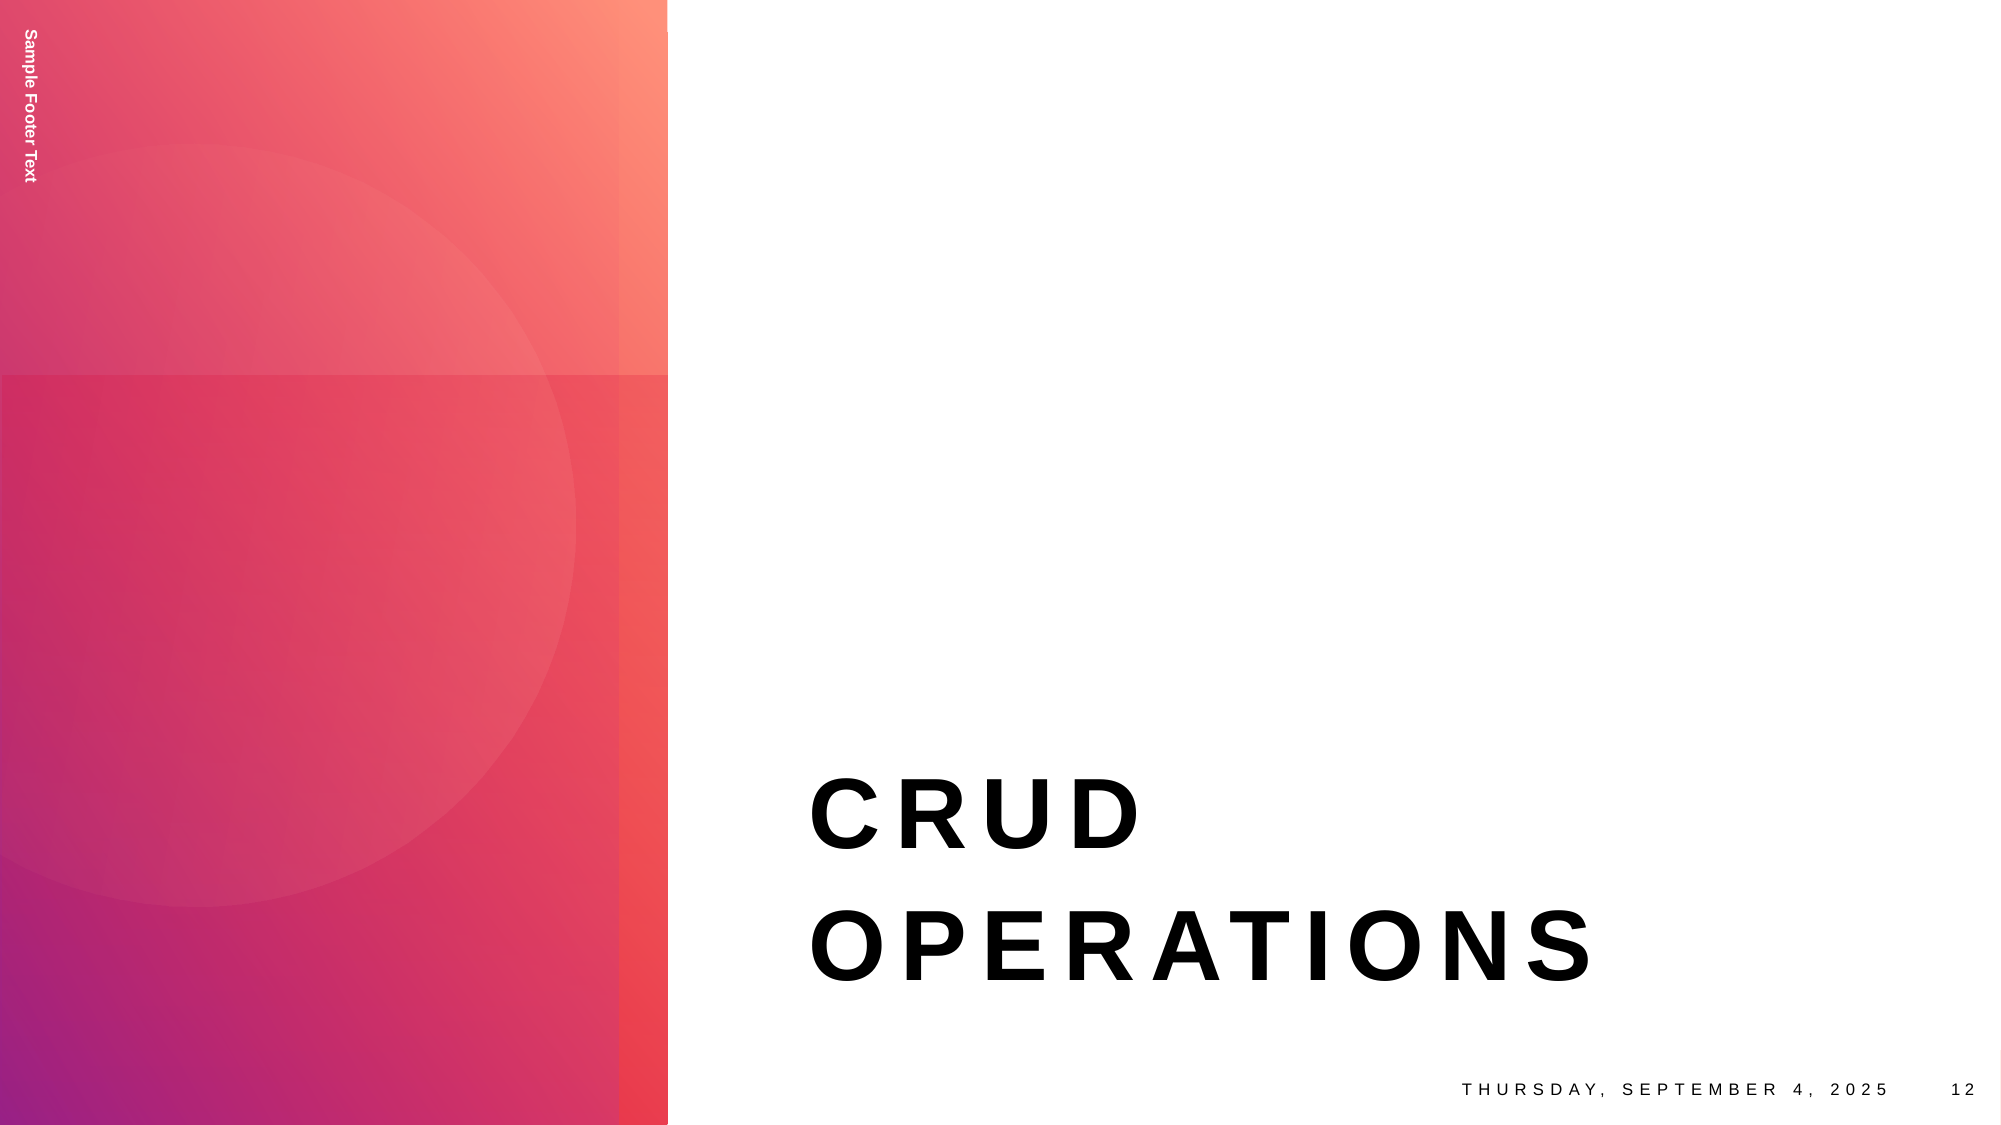

Sample Footer Text
# CRUD Operations
Thursday, September 4, 2025
12